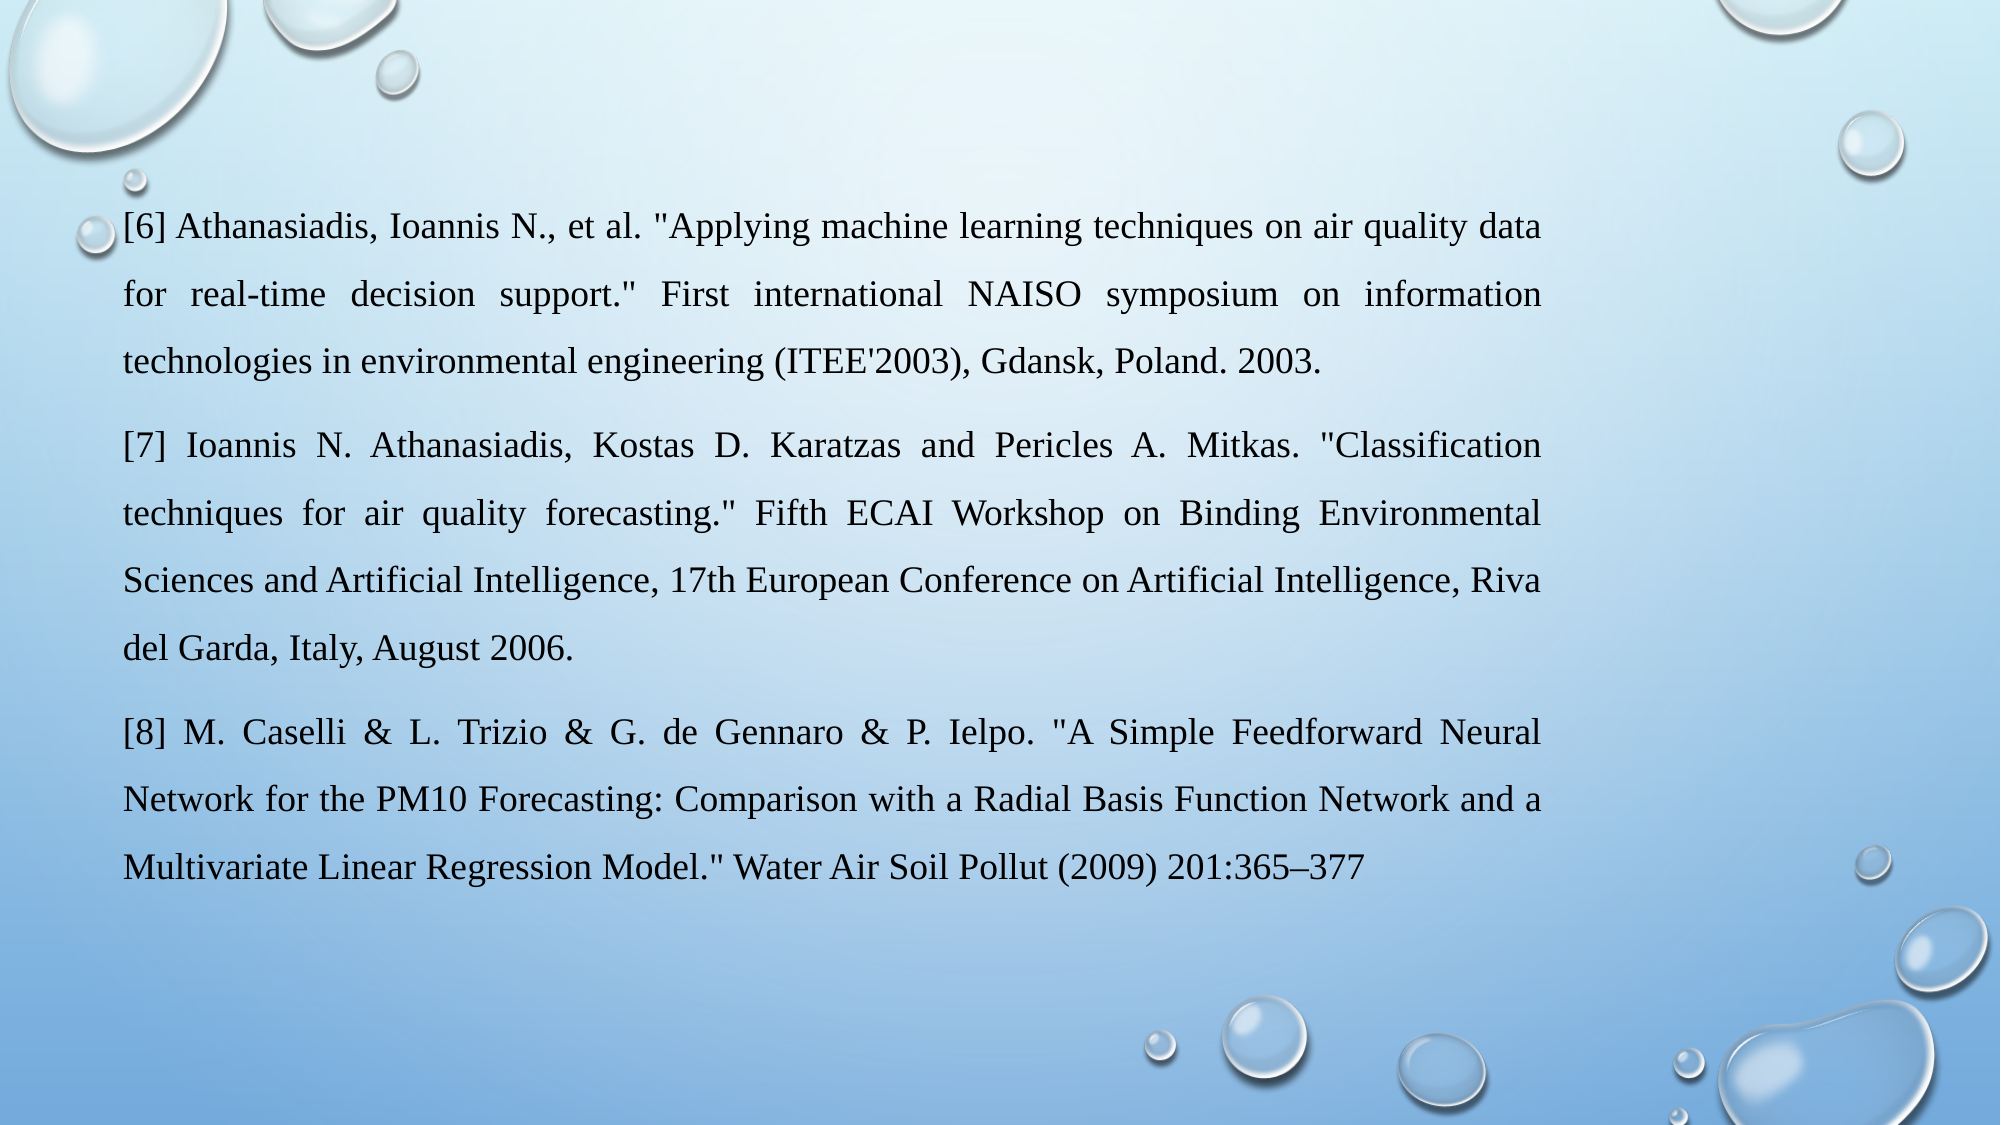

[6] Athanasiadis, Ioannis N., et al. "Applying machine learning techniques on air quality data for real-time decision support." First international NAISO symposium on information technologies in environmental engineering (ITEE'2003), Gdansk, Poland. 2003.
[7] Ioannis N. Athanasiadis, Kostas D. Karatzas and Pericles A. Mitkas. "Classification techniques for air quality forecasting." Fifth ECAI Workshop on Binding Environmental Sciences and Artificial Intelligence, 17th European Conference on Artificial Intelligence, Riva del Garda, Italy, August 2006.
[8] M. Caselli & L. Trizio & G. de Gennaro & P. Ielpo. "A Simple Feedforward Neural Network for the PM10 Forecasting: Comparison with a Radial Basis Function Network and a Multivariate Linear Regression Model." Water Air Soil Pollut (2009) 201:365–377